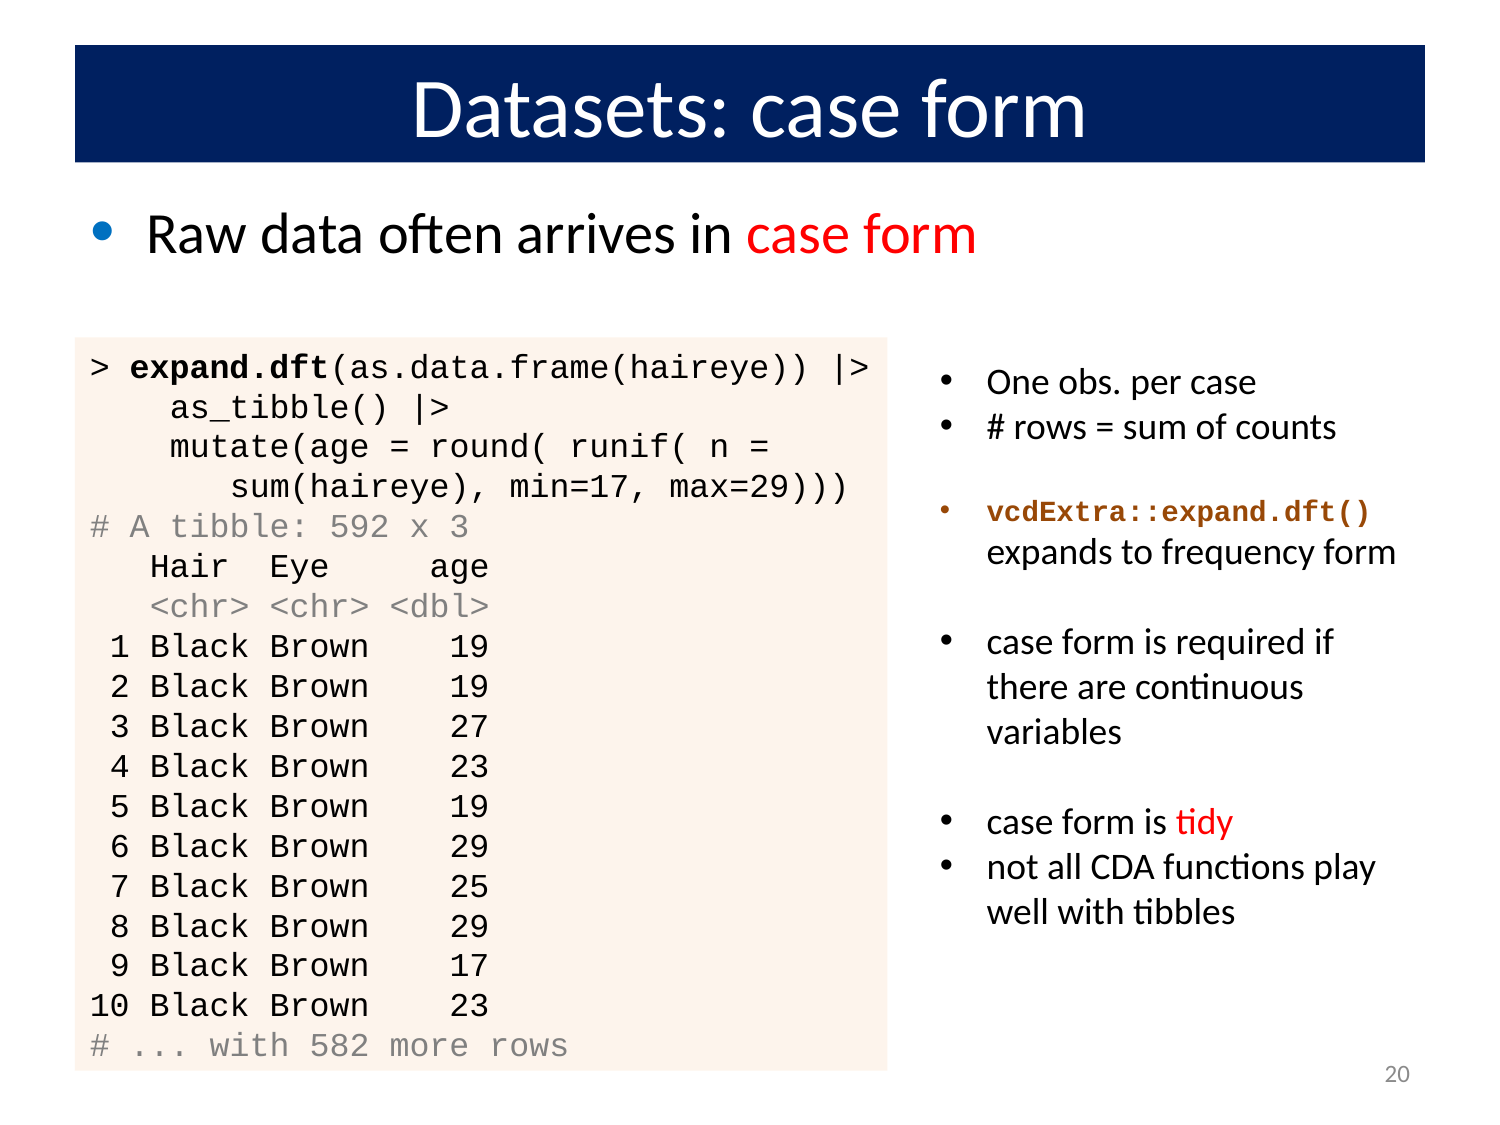

# Datasets: case form
Raw data often arrives in case form
> expand.dft(as.data.frame(haireye)) |>
    as_tibble() |>
    mutate(age = round( runif( n =
       sum(haireye), min=17, max=29)))
# A tibble: 592 x 3
   Hair  Eye     age
   <chr> <chr> <dbl>
 1 Black Brown    19
 2 Black Brown    19
 3 Black Brown    27
 4 Black Brown    23
 5 Black Brown    19
 6 Black Brown    29
 7 Black Brown    25
 8 Black Brown    29
 9 Black Brown    17
10 Black Brown    23
# ... with 582 more rows
One obs. per case
# rows = sum of counts

vcdExtra::expand.dft() expands to frequency form

case form is required if there are continuous variables

case form is tidy
not all CDA functions play well with tibbles
20